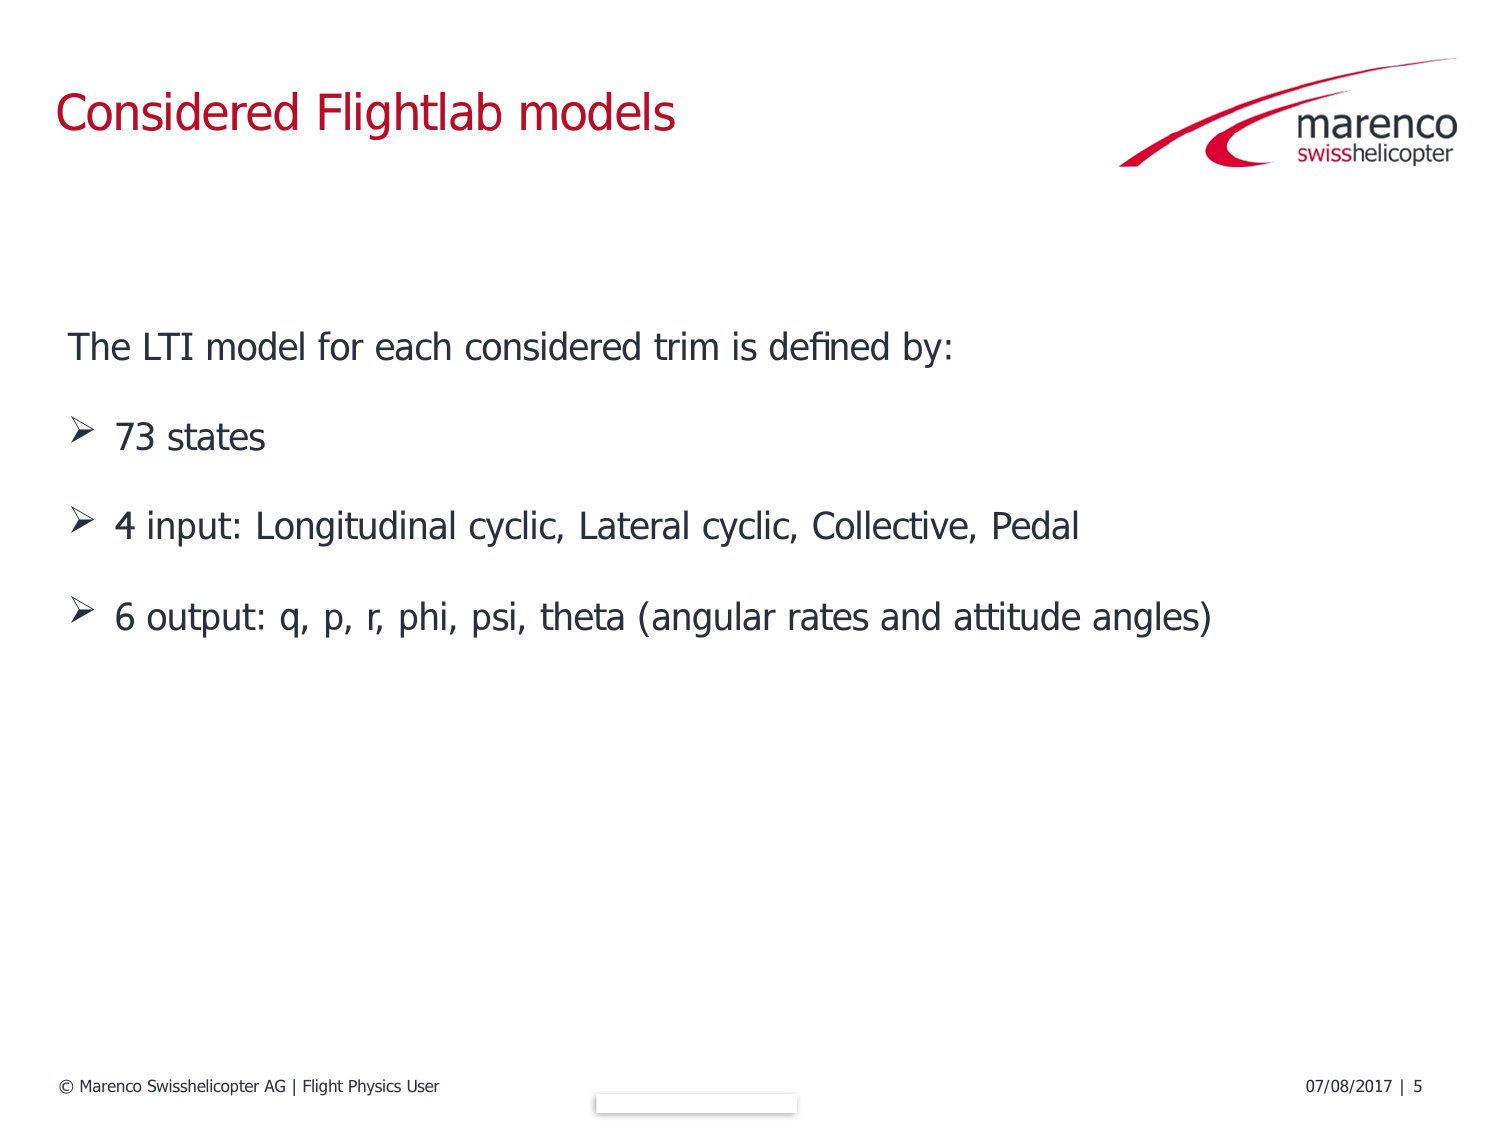

# Considered Flightlab models

The LTI model for each considered trim is defined by:

73 states

4 input: Longitudinal cyclic, Lateral cyclic, Collective, Pedal

6 output: q, p, r, phi, psi, theta (angular rates and attitude angles)

07/08/2017